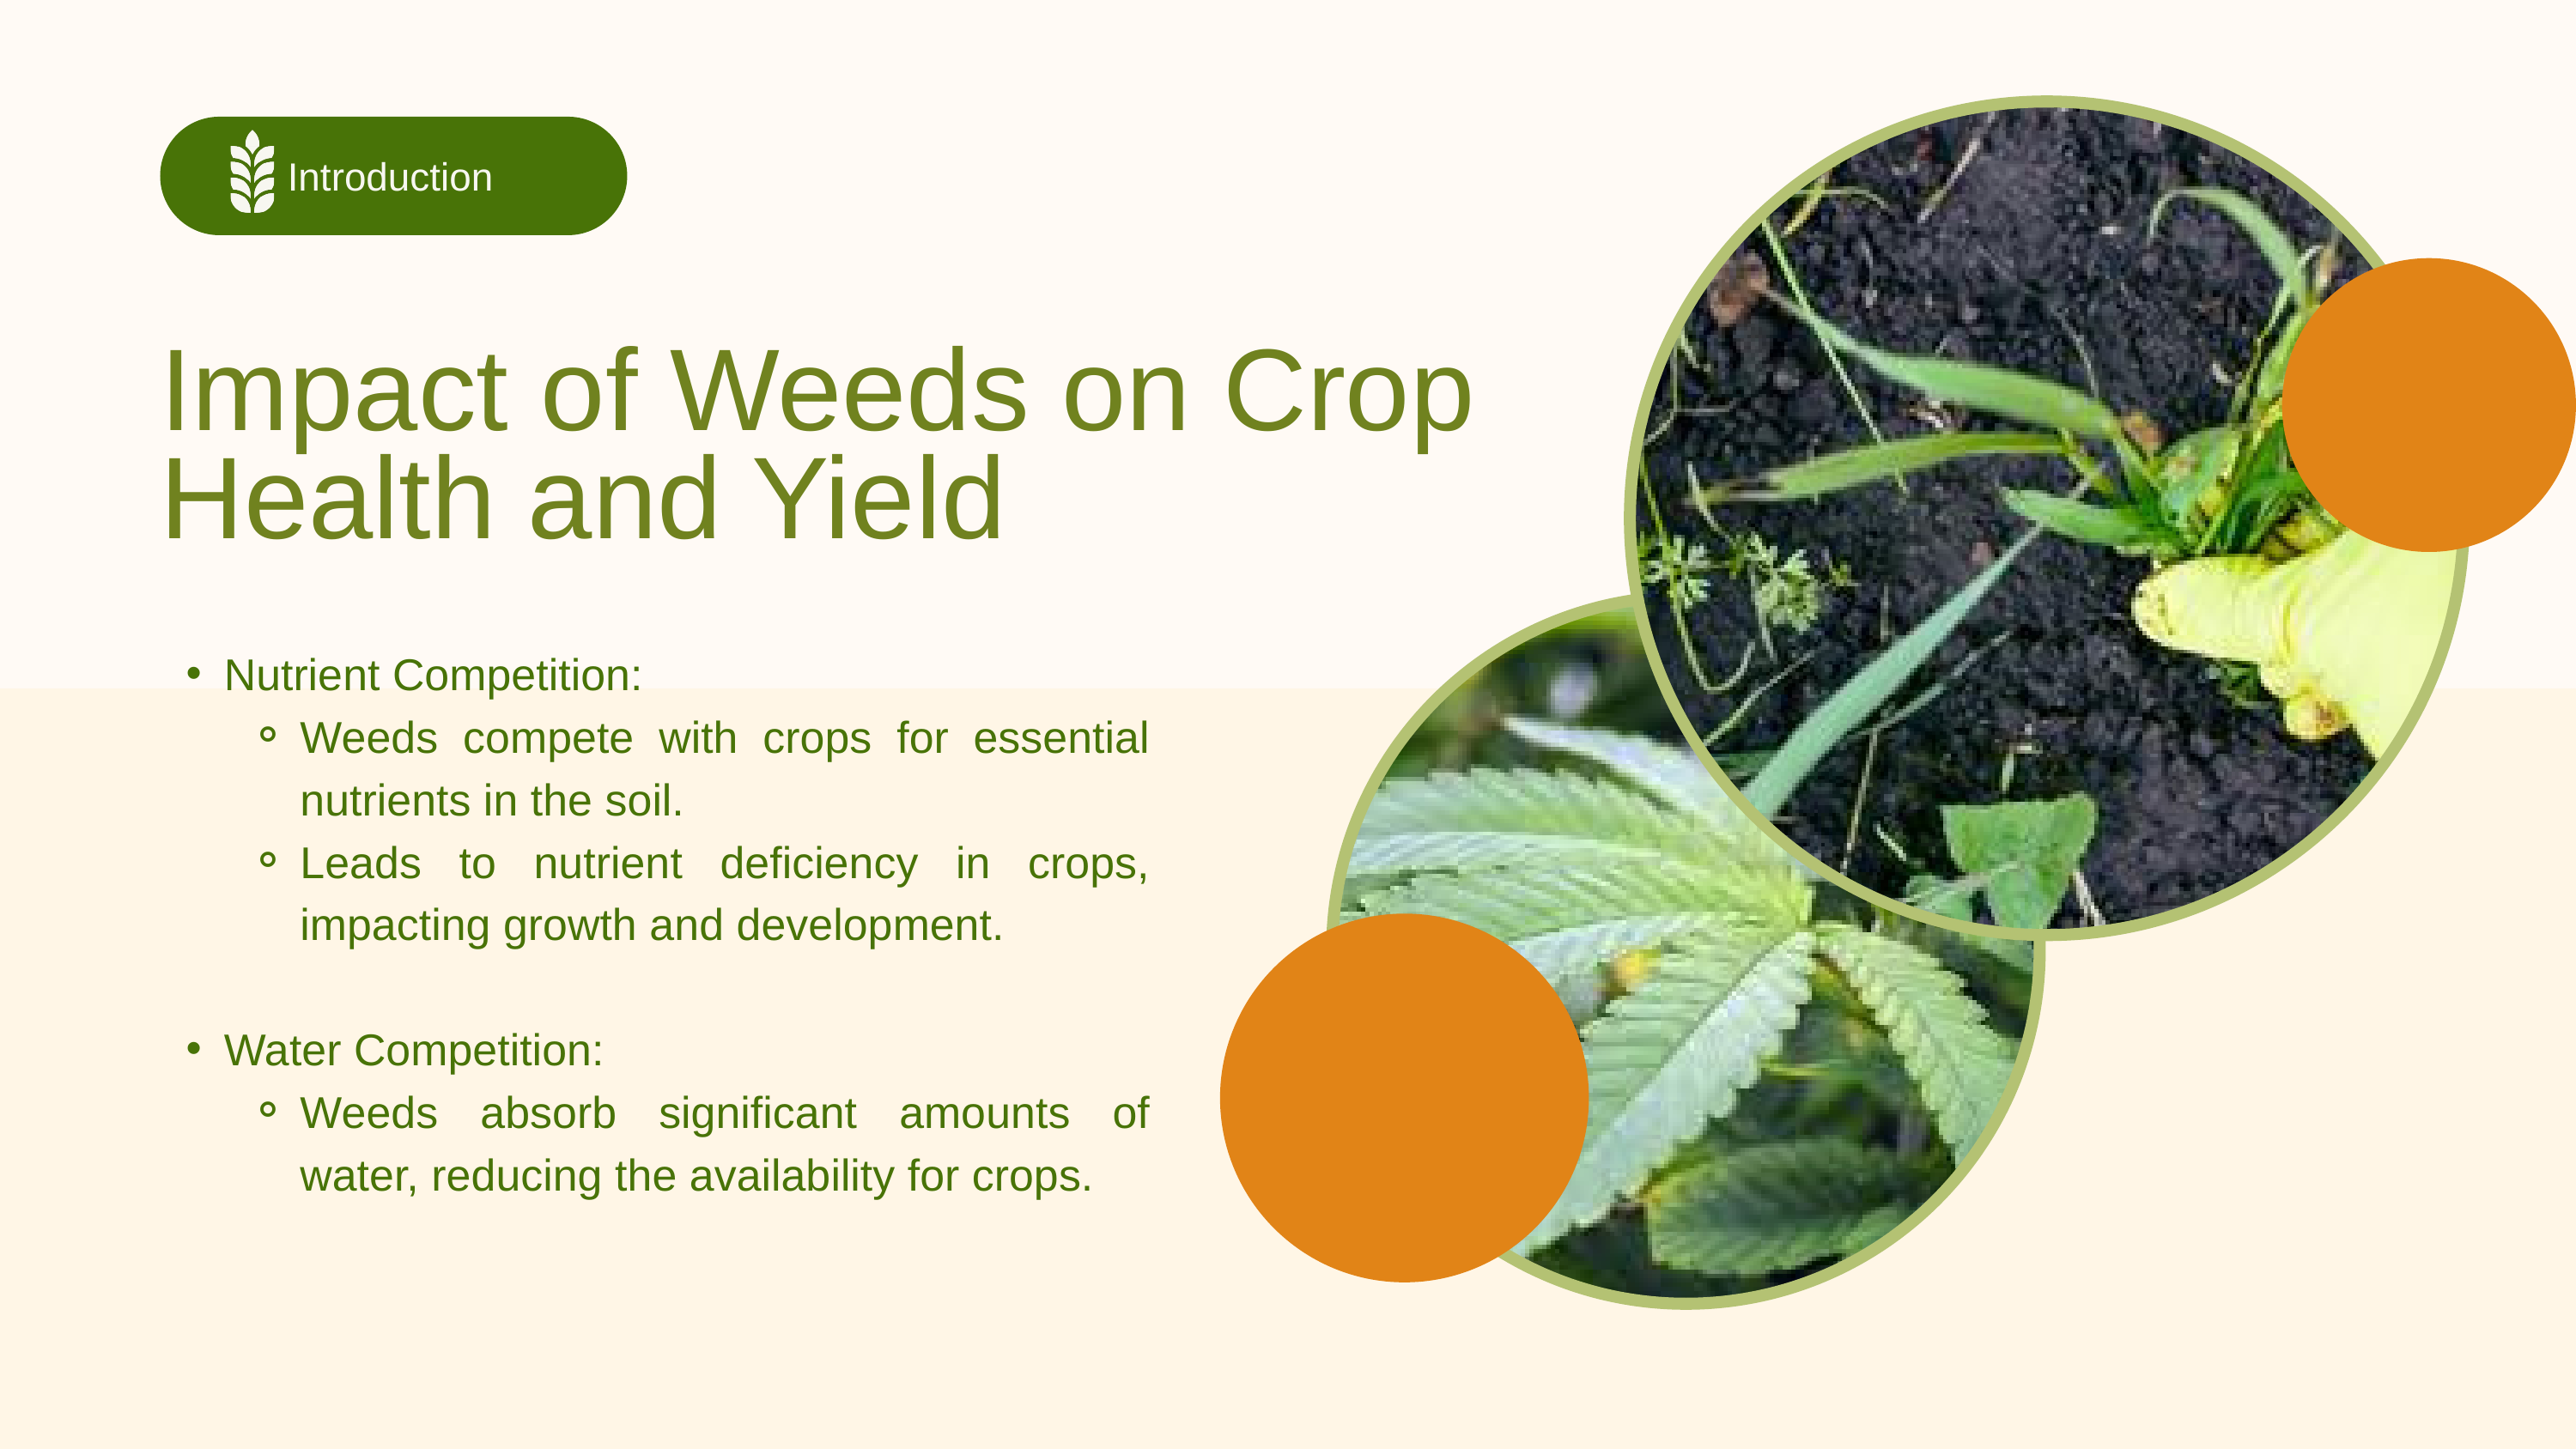

Introduction

Impact of Weeds on Crop Health and Yield

Nutrient Competition:
Weeds compete with crops for essential nutrients in the soil.
Leads to nutrient deficiency in crops, impacting growth and development.

Water Competition:
Weeds absorb significant amounts of water, reducing the availability for crops.